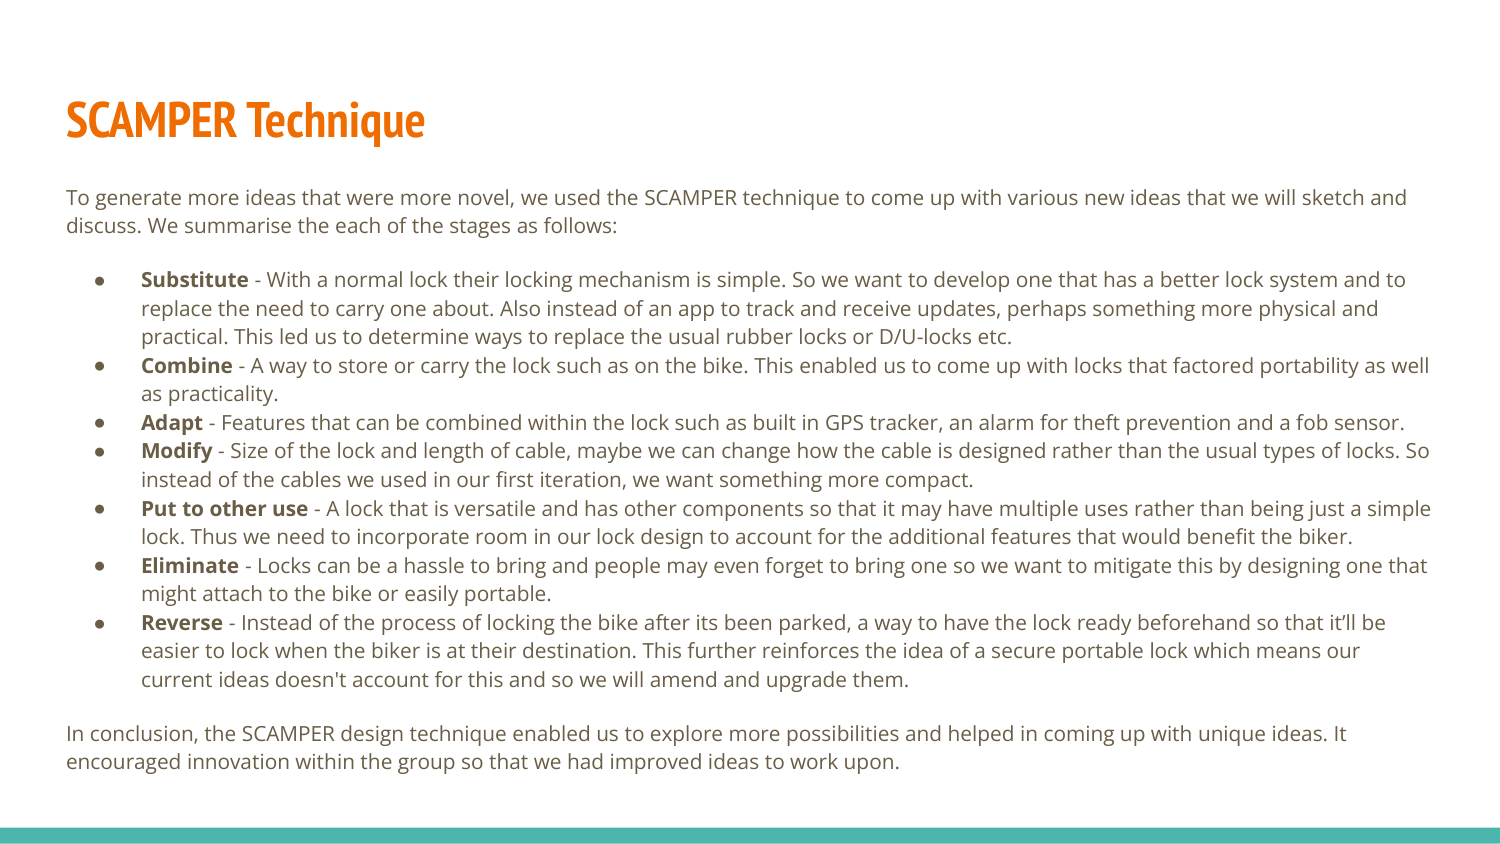

# SCAMPER Technique
To generate more ideas that were more novel, we used the SCAMPER technique to come up with various new ideas that we will sketch and discuss. We summarise the each of the stages as follows:
Substitute - With a normal lock their locking mechanism is simple. So we want to develop one that has a better lock system and to replace the need to carry one about. Also instead of an app to track and receive updates, perhaps something more physical and practical. This led us to determine ways to replace the usual rubber locks or D/U-locks etc.
Combine - A way to store or carry the lock such as on the bike. This enabled us to come up with locks that factored portability as well as practicality.
Adapt - Features that can be combined within the lock such as built in GPS tracker, an alarm for theft prevention and a fob sensor.
Modify - Size of the lock and length of cable, maybe we can change how the cable is designed rather than the usual types of locks. So instead of the cables we used in our first iteration, we want something more compact.
Put to other use - A lock that is versatile and has other components so that it may have multiple uses rather than being just a simple lock. Thus we need to incorporate room in our lock design to account for the additional features that would benefit the biker.
Eliminate - Locks can be a hassle to bring and people may even forget to bring one so we want to mitigate this by designing one that might attach to the bike or easily portable.
Reverse - Instead of the process of locking the bike after its been parked, a way to have the lock ready beforehand so that it’ll be easier to lock when the biker is at their destination. This further reinforces the idea of a secure portable lock which means our current ideas doesn't account for this and so we will amend and upgrade them.
In conclusion, the SCAMPER design technique enabled us to explore more possibilities and helped in coming up with unique ideas. It encouraged innovation within the group so that we had improved ideas to work upon.